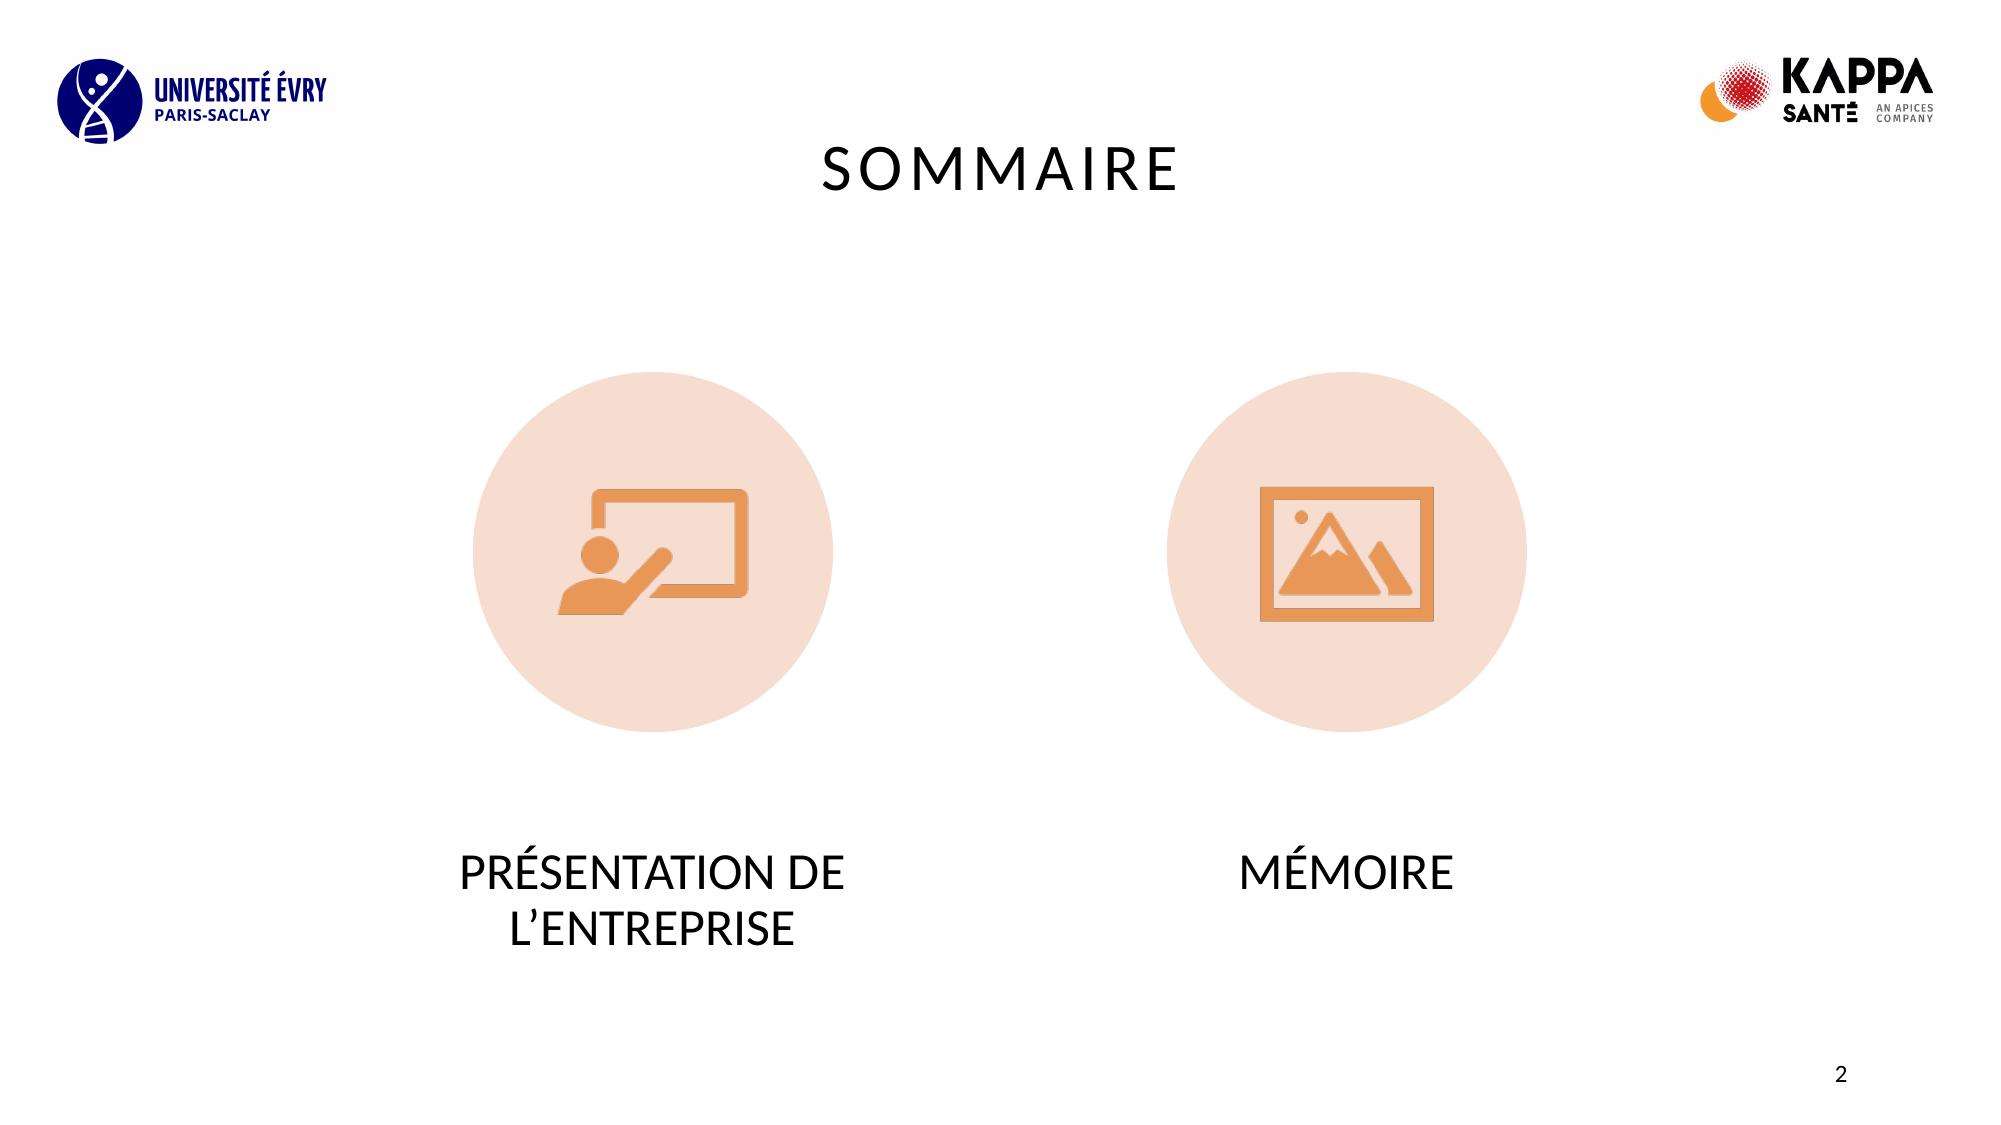

# sommaire
Présentation de l’entreprise
Mémoire
2